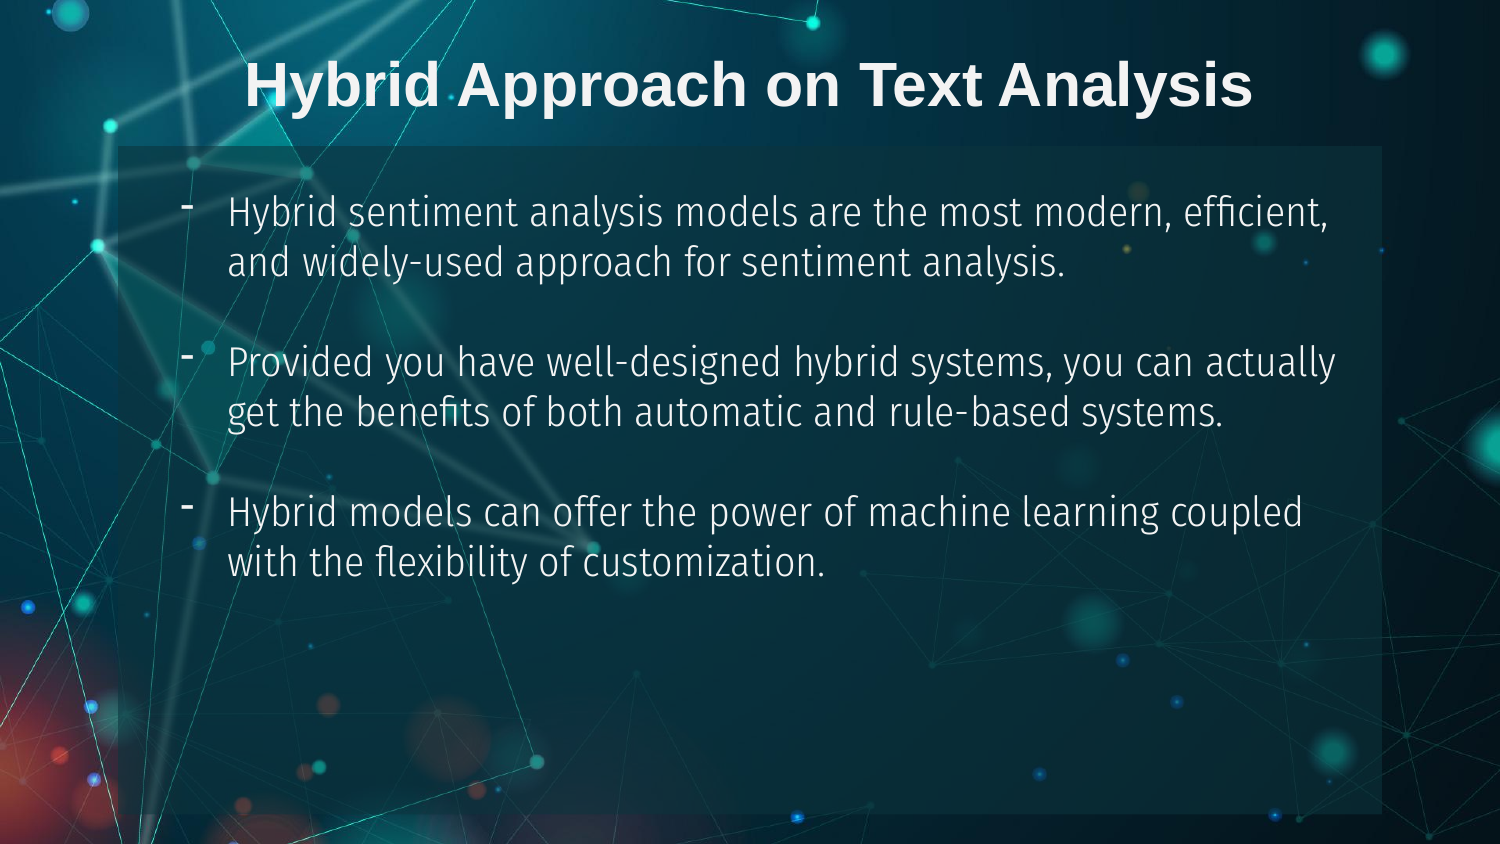

# Hybrid Approach on Text Analysis
Hybrid sentiment analysis models are the most modern, efficient, and widely-used approach for sentiment analysis.

Provided you have well-designed hybrid systems, you can actually get the benefits of both automatic and rule-based systems.

Hybrid models can offer the power of machine learning coupled with the flexibility of customization.